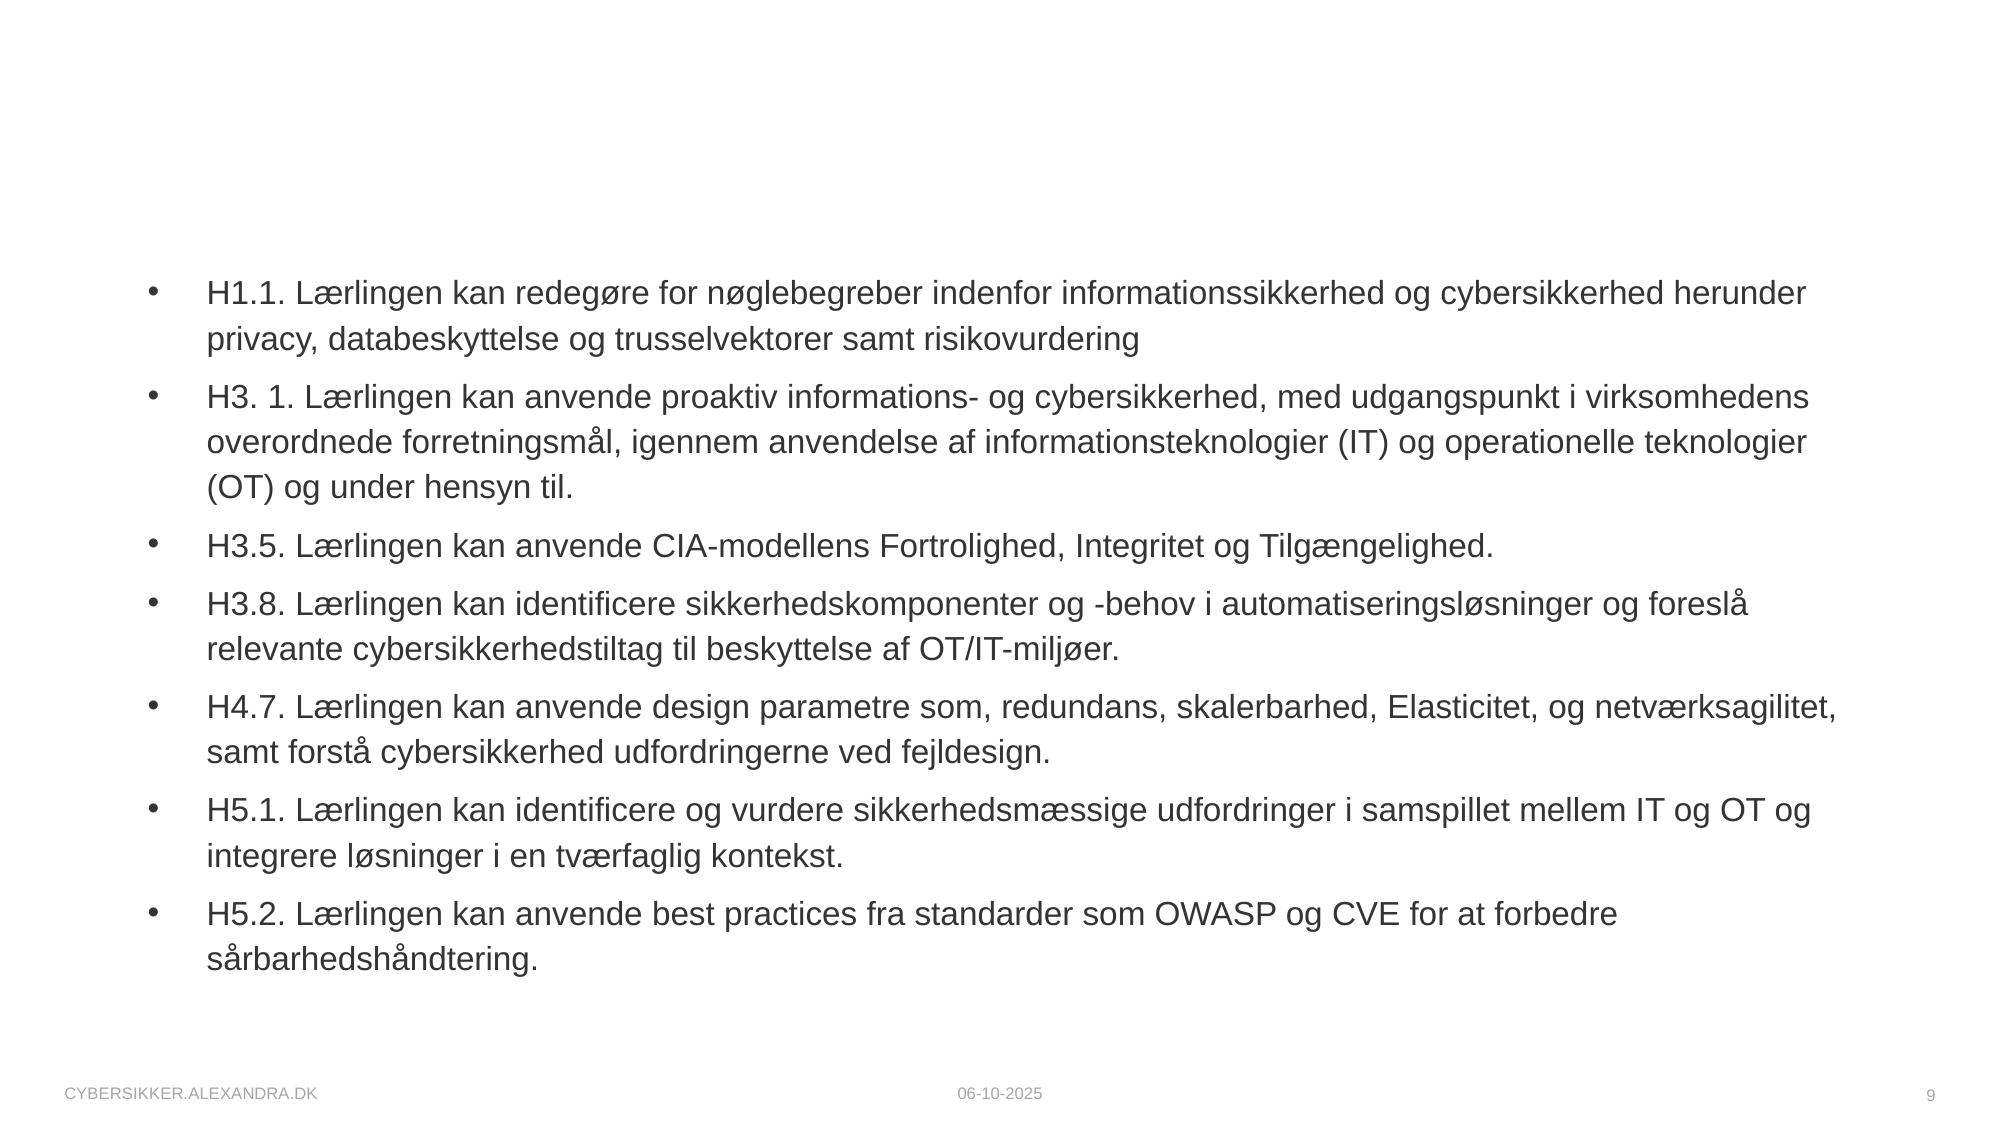

#
H1.1. Lærlingen kan redegøre for nøglebegreber indenfor informationssikkerhed og cybersikkerhed herunder privacy, databeskyttelse og trusselvektorer samt risikovurdering
H3. 1. Lærlingen kan anvende proaktiv informations- og cybersikkerhed, med udgangspunkt i virksomhedens overordnede forretningsmål, igennem anvendelse af informationsteknologier (IT) og operationelle teknologier (OT) og under hensyn til.
H3.5. Lærlingen kan anvende CIA-modellens Fortrolighed, Integritet og Tilgængelighed.
H3.8. Lærlingen kan identificere sikkerhedskomponenter og -behov i automatiseringsløsninger og foreslå relevante cybersikkerhedstiltag til beskyttelse af OT/IT-miljøer.
H4.7. Lærlingen kan anvende design parametre som, redundans, skalerbarhed, Elasticitet, og netværksagilitet, samt forstå cybersikkerhed udfordringerne ved fejldesign.
H5.1. Lærlingen kan identificere og vurdere sikkerhedsmæssige udfordringer i samspillet mellem IT og OT og integrere løsninger i en tværfaglig kontekst.
H5.2. Lærlingen kan anvende best practices fra standarder som OWASP og CVE for at forbedre sårbarhedshåndtering.
cybersikker.alexandra.dk
06-10-2025
9